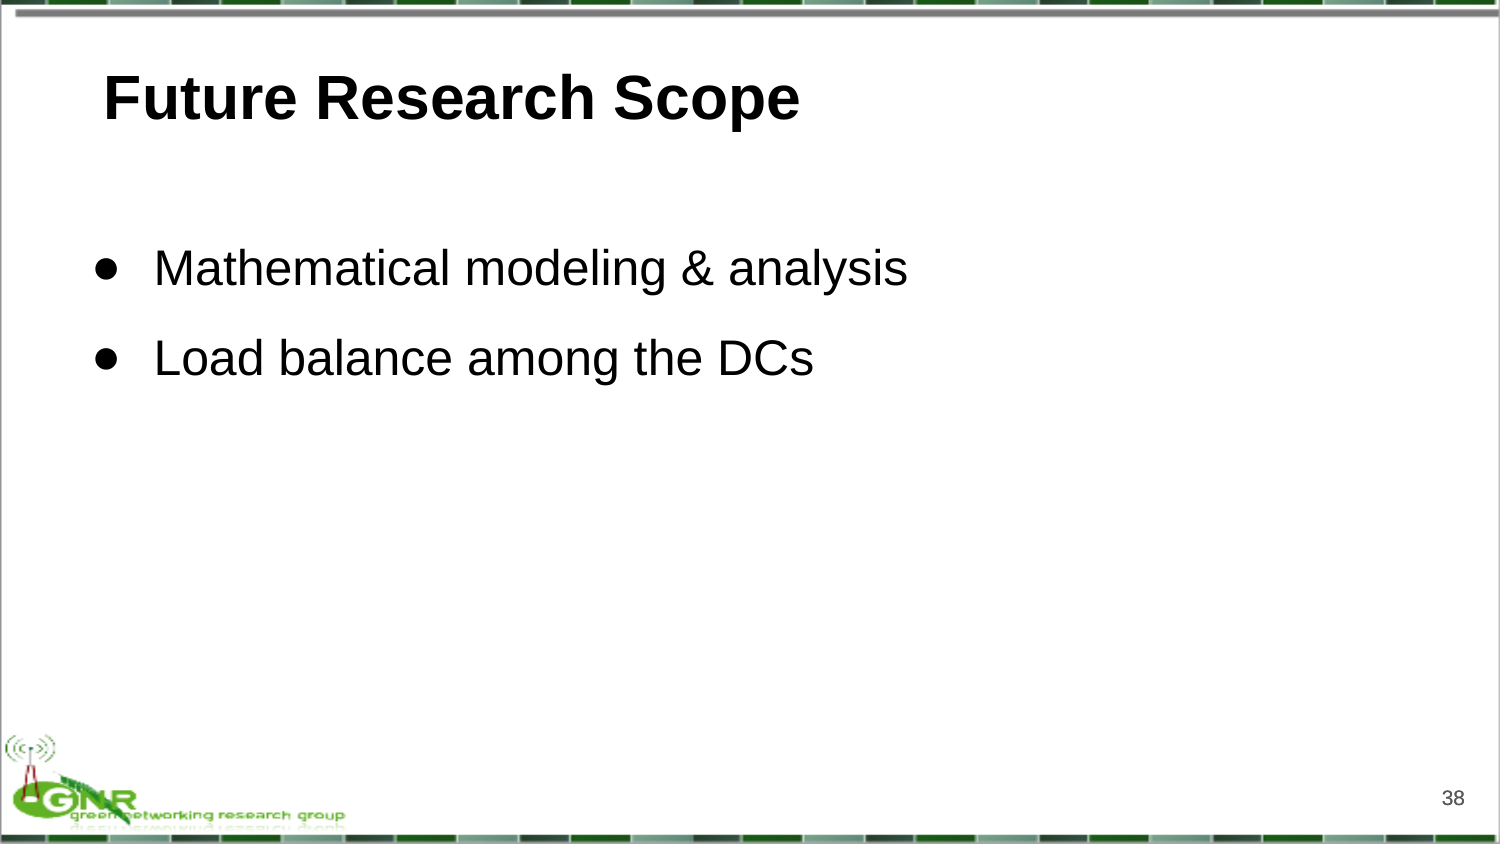

Future Research Scope
Mathematical modeling & analysis
Load balance among the DCs

38
38